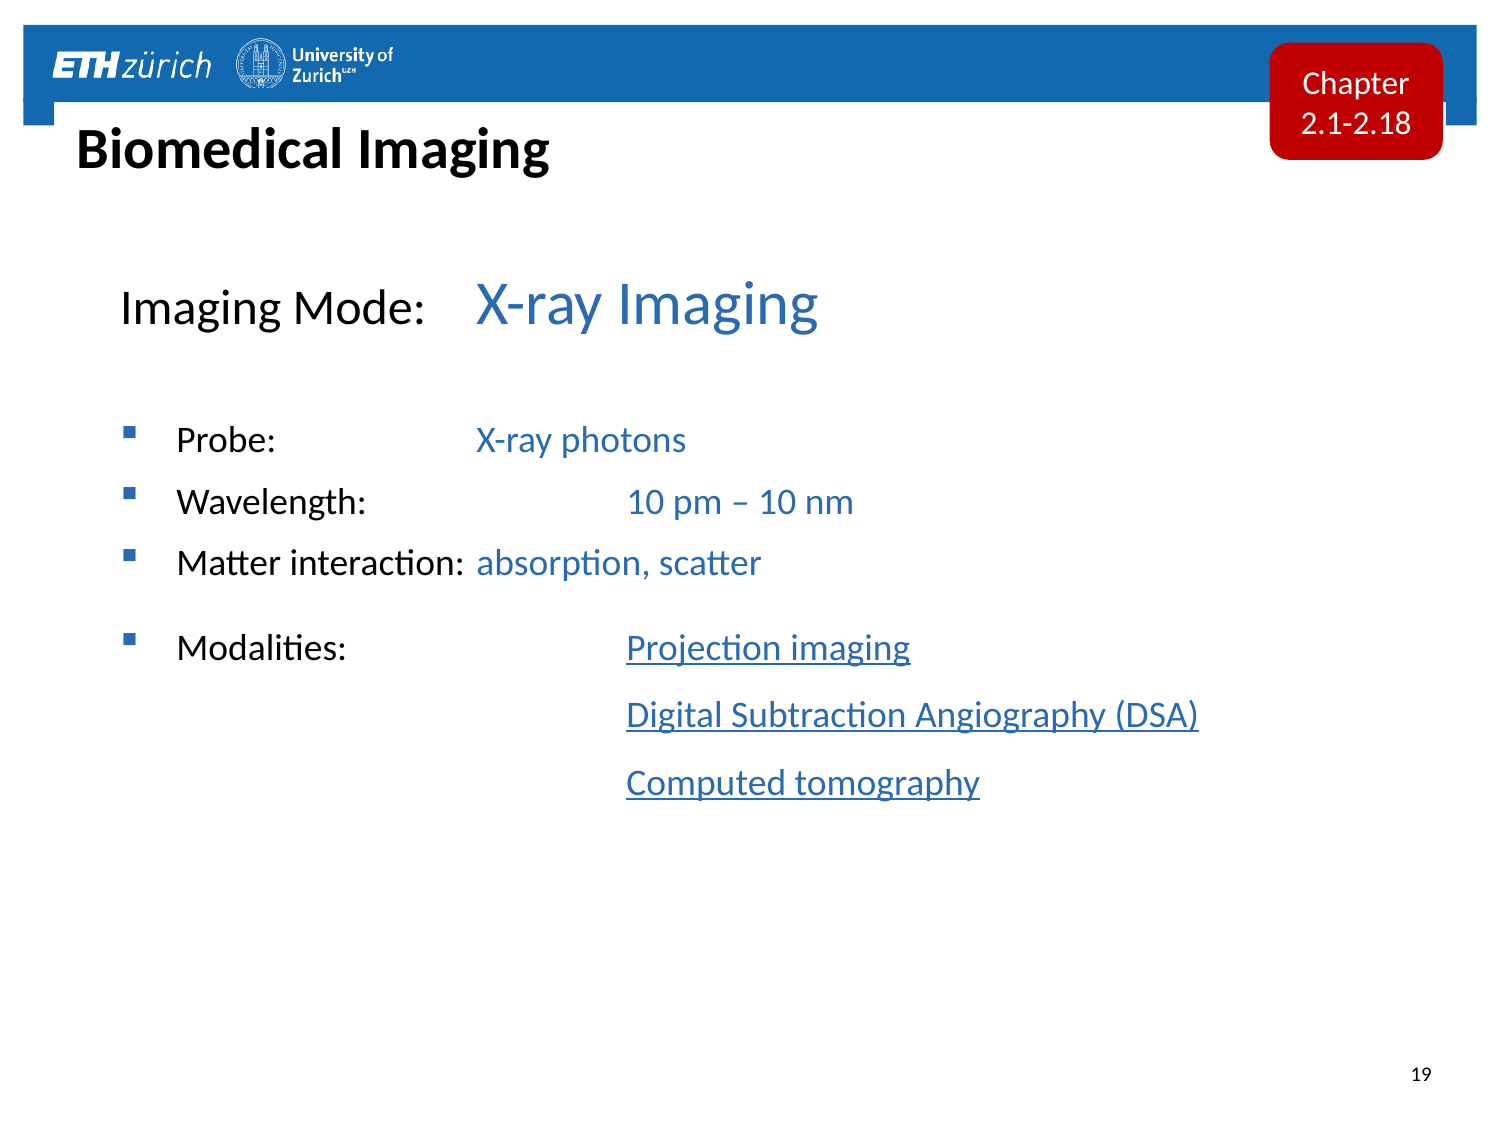

Chapter
2.1-2.18
# Biomedical Imaging
Imaging Mode:	X-ray Imaging

Probe:		X-ray photons
Wavelength:		10 pm – 10 nm
Matter interaction:	absorption, scatter
Modalities:		Projection imaging
			Digital Subtraction Angiography (DSA)
			Computed tomography
19